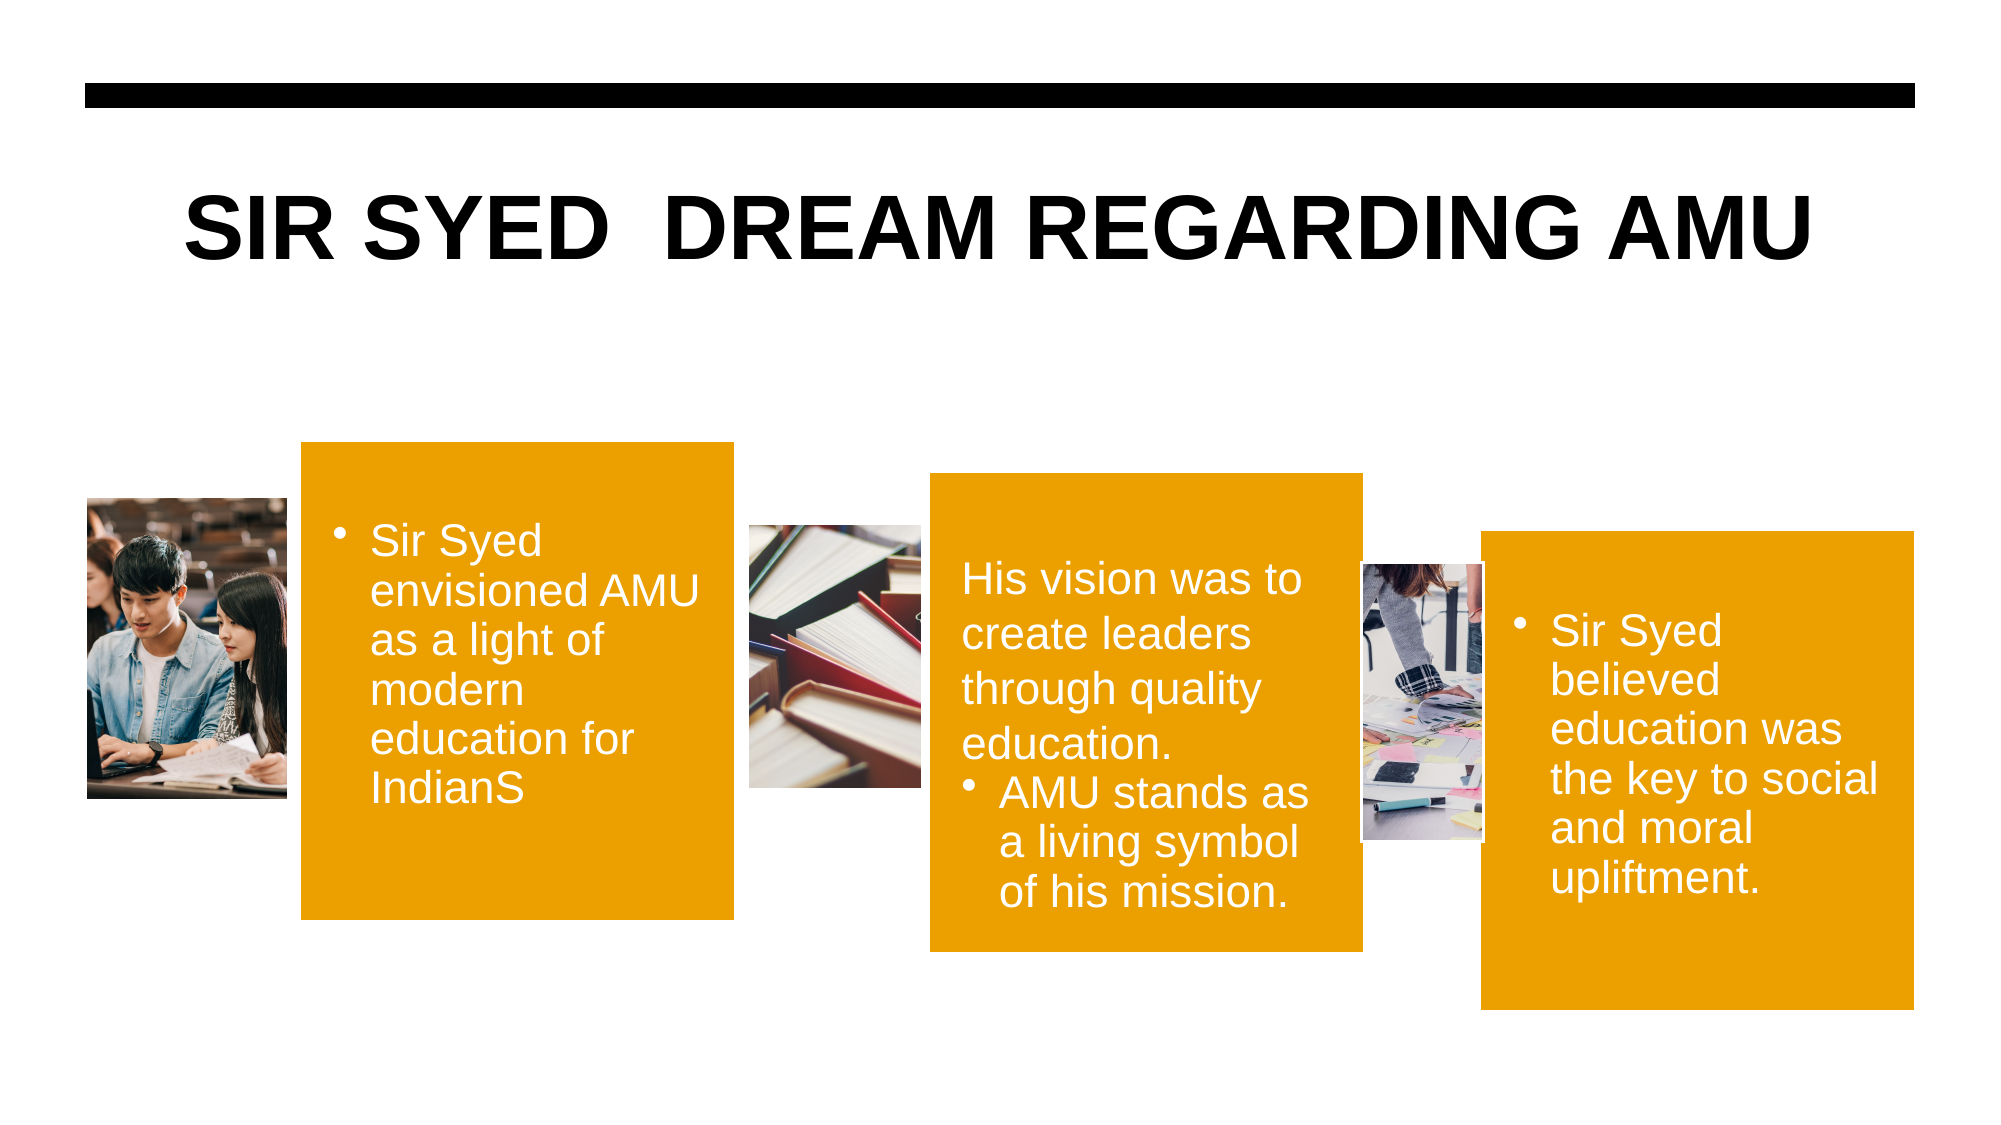

# SIR SYED  DREAM REGARDING AMU

Sir Syed envisioned AMU as a light of modern education for IndianS

His vision was to create leaders through quality education.
AMU stands as a living symbol of his mission.

Sir Syed believed education was the key to social and moral upliftment.